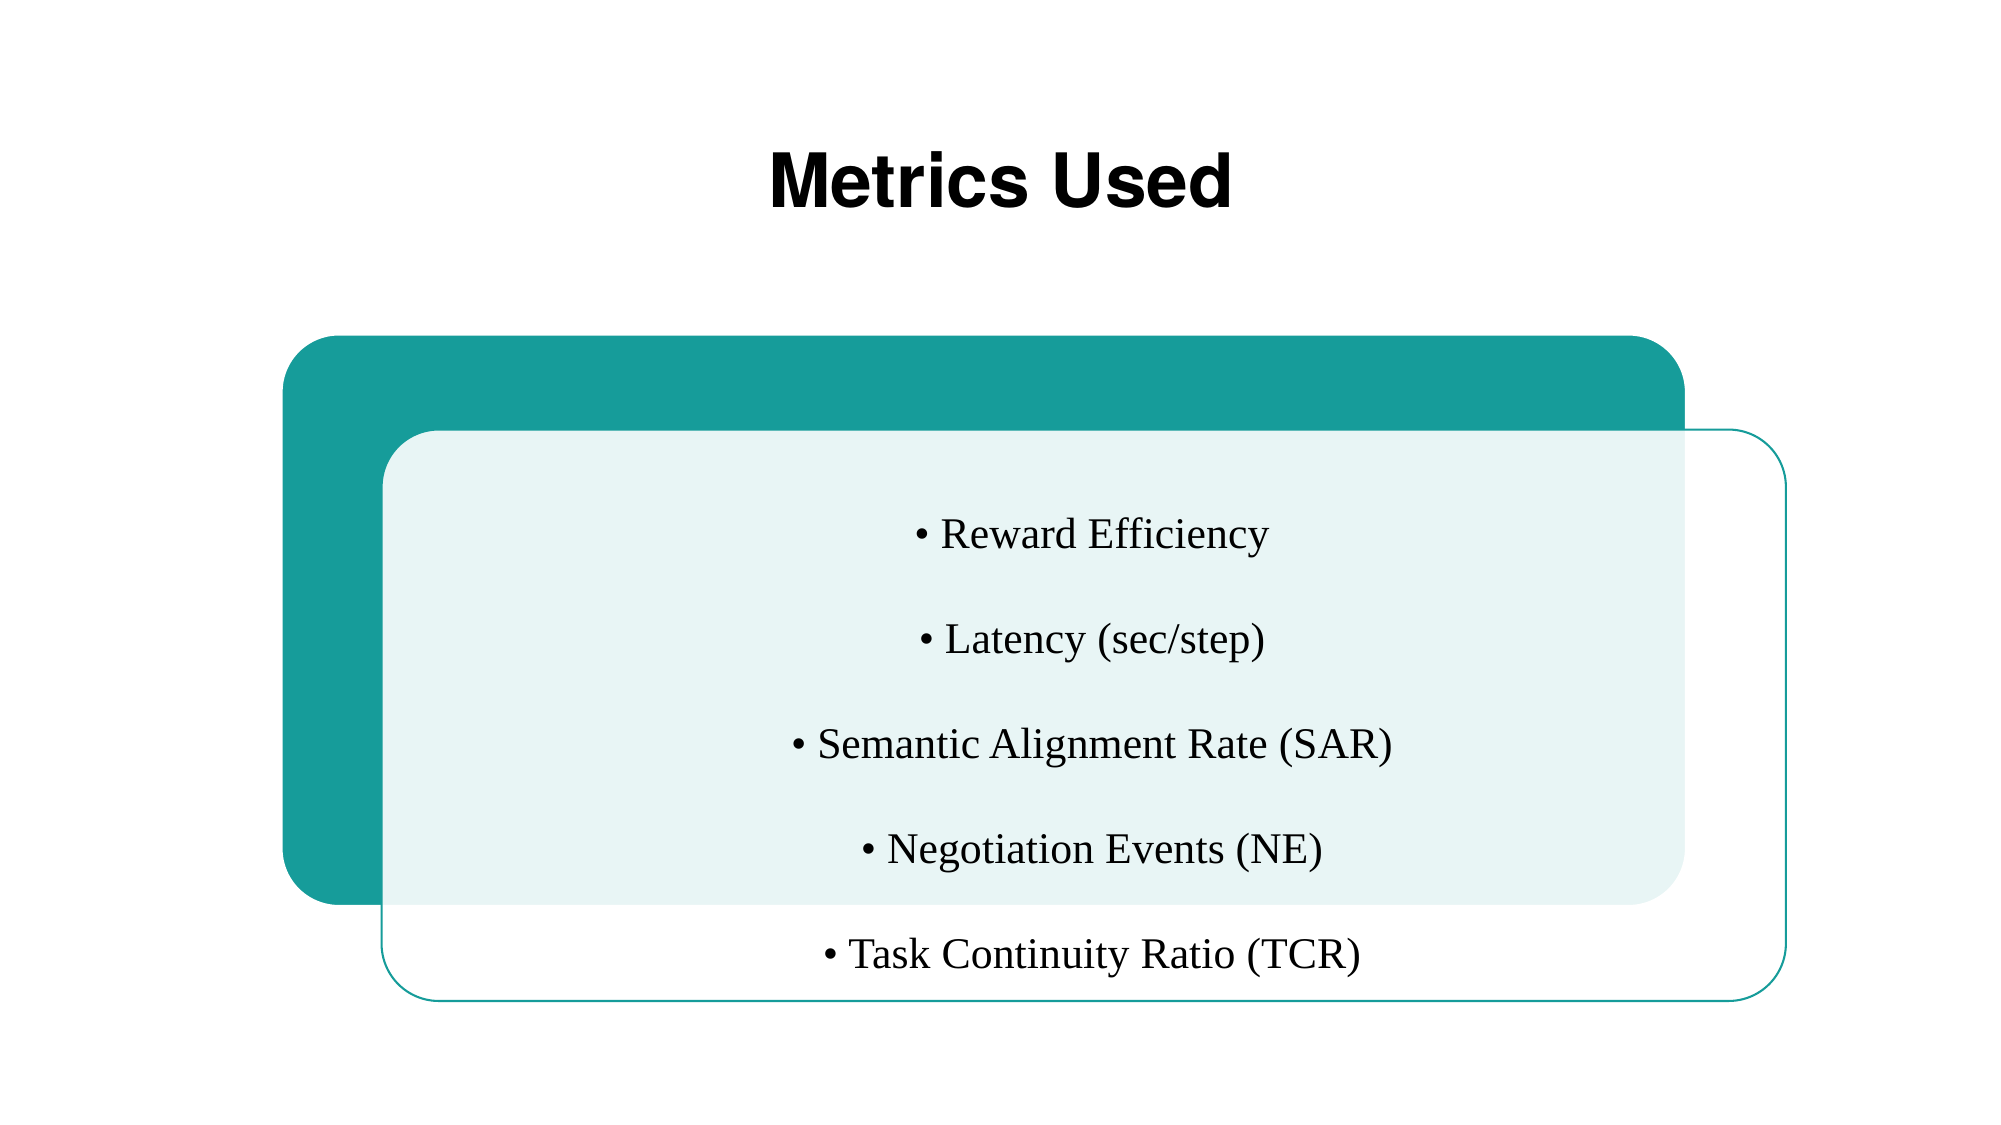

# Metrics Used
• Reward Efficiency
• Latency (sec/step)
• Semantic Alignment Rate (SAR)
• Negotiation Events (NE)
• Task Continuity Ratio (TCR)